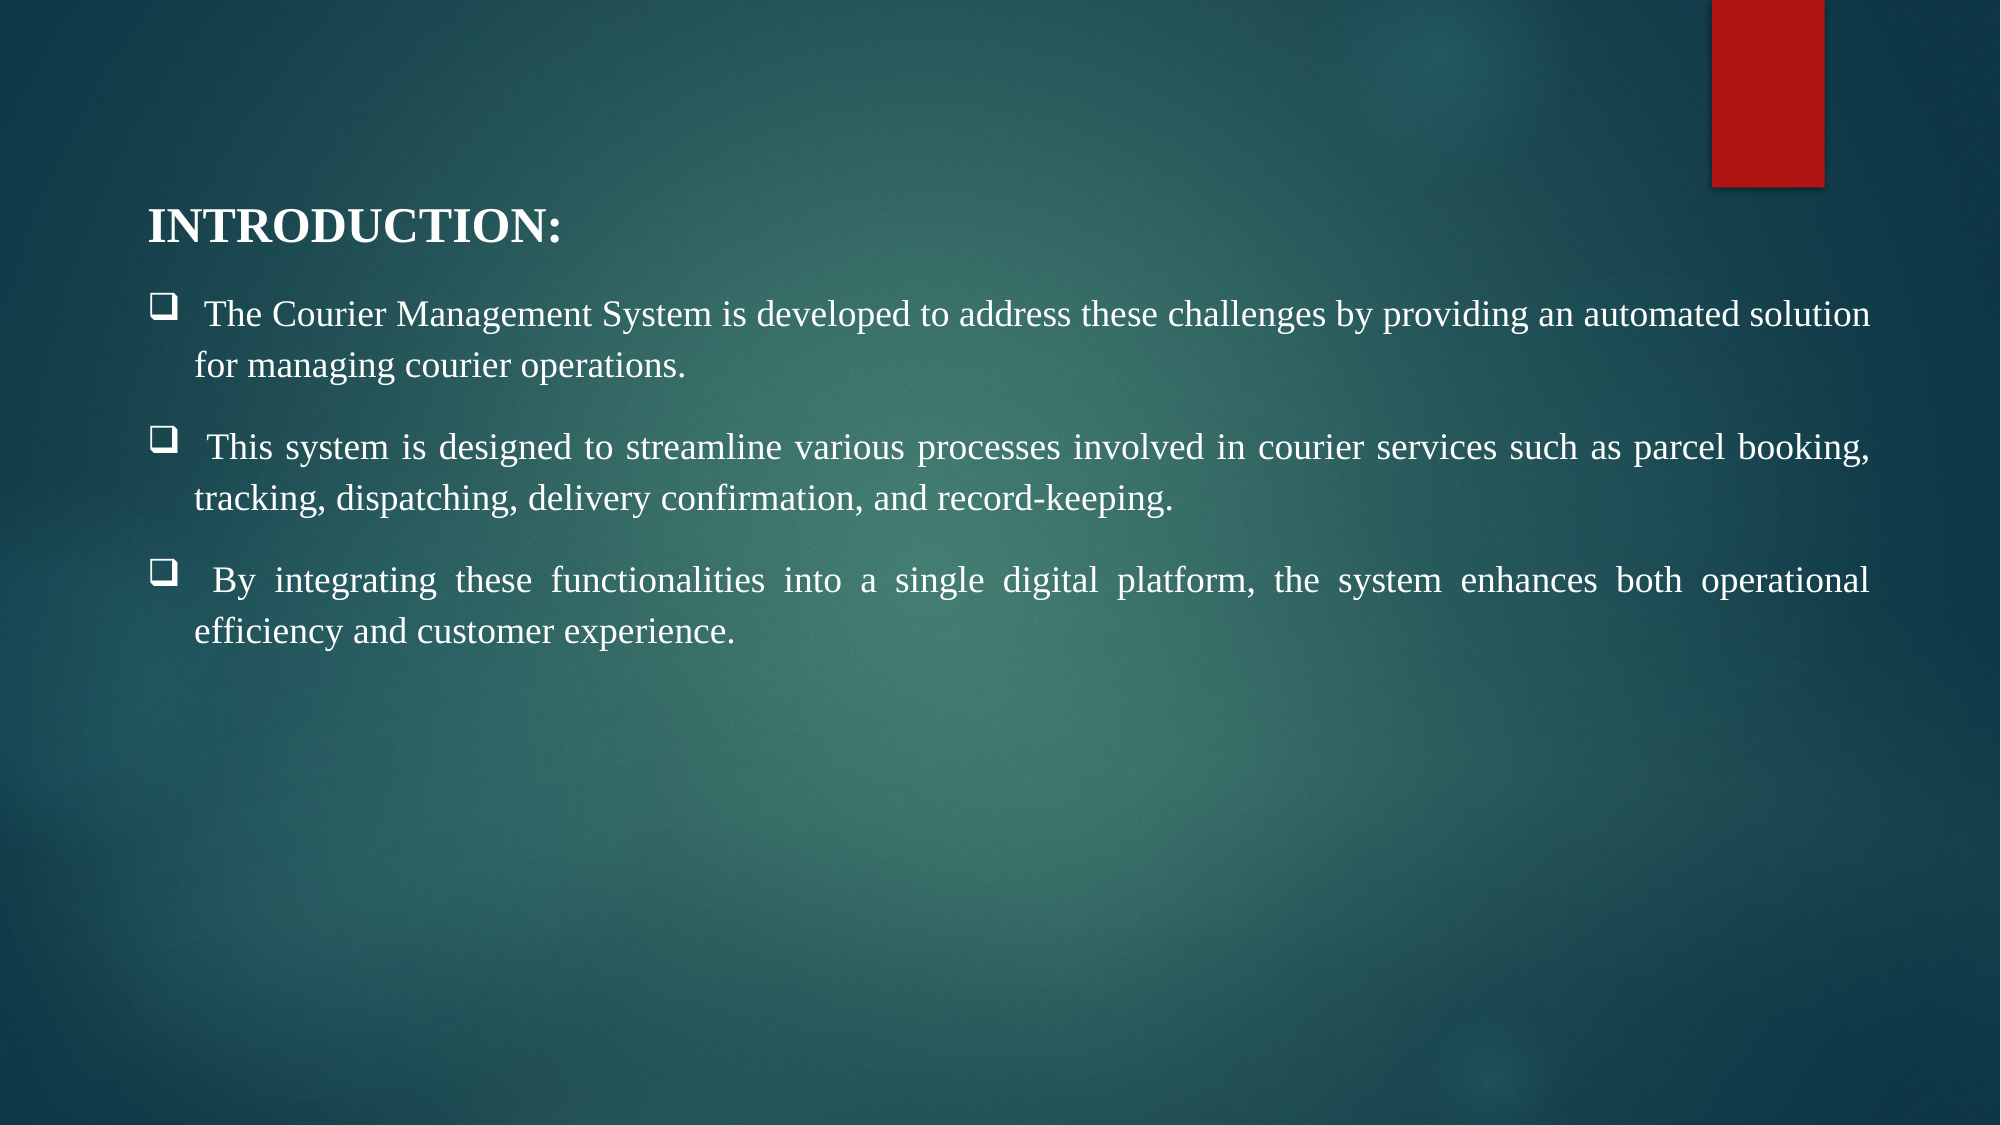

INTRODUCTION:
 The Courier Management System is developed to address these challenges by providing an automated solution for managing courier operations.
 This system is designed to streamline various processes involved in courier services such as parcel booking, tracking, dispatching, delivery confirmation, and record-keeping.
 By integrating these functionalities into a single digital platform, the system enhances both operational efficiency and customer experience.